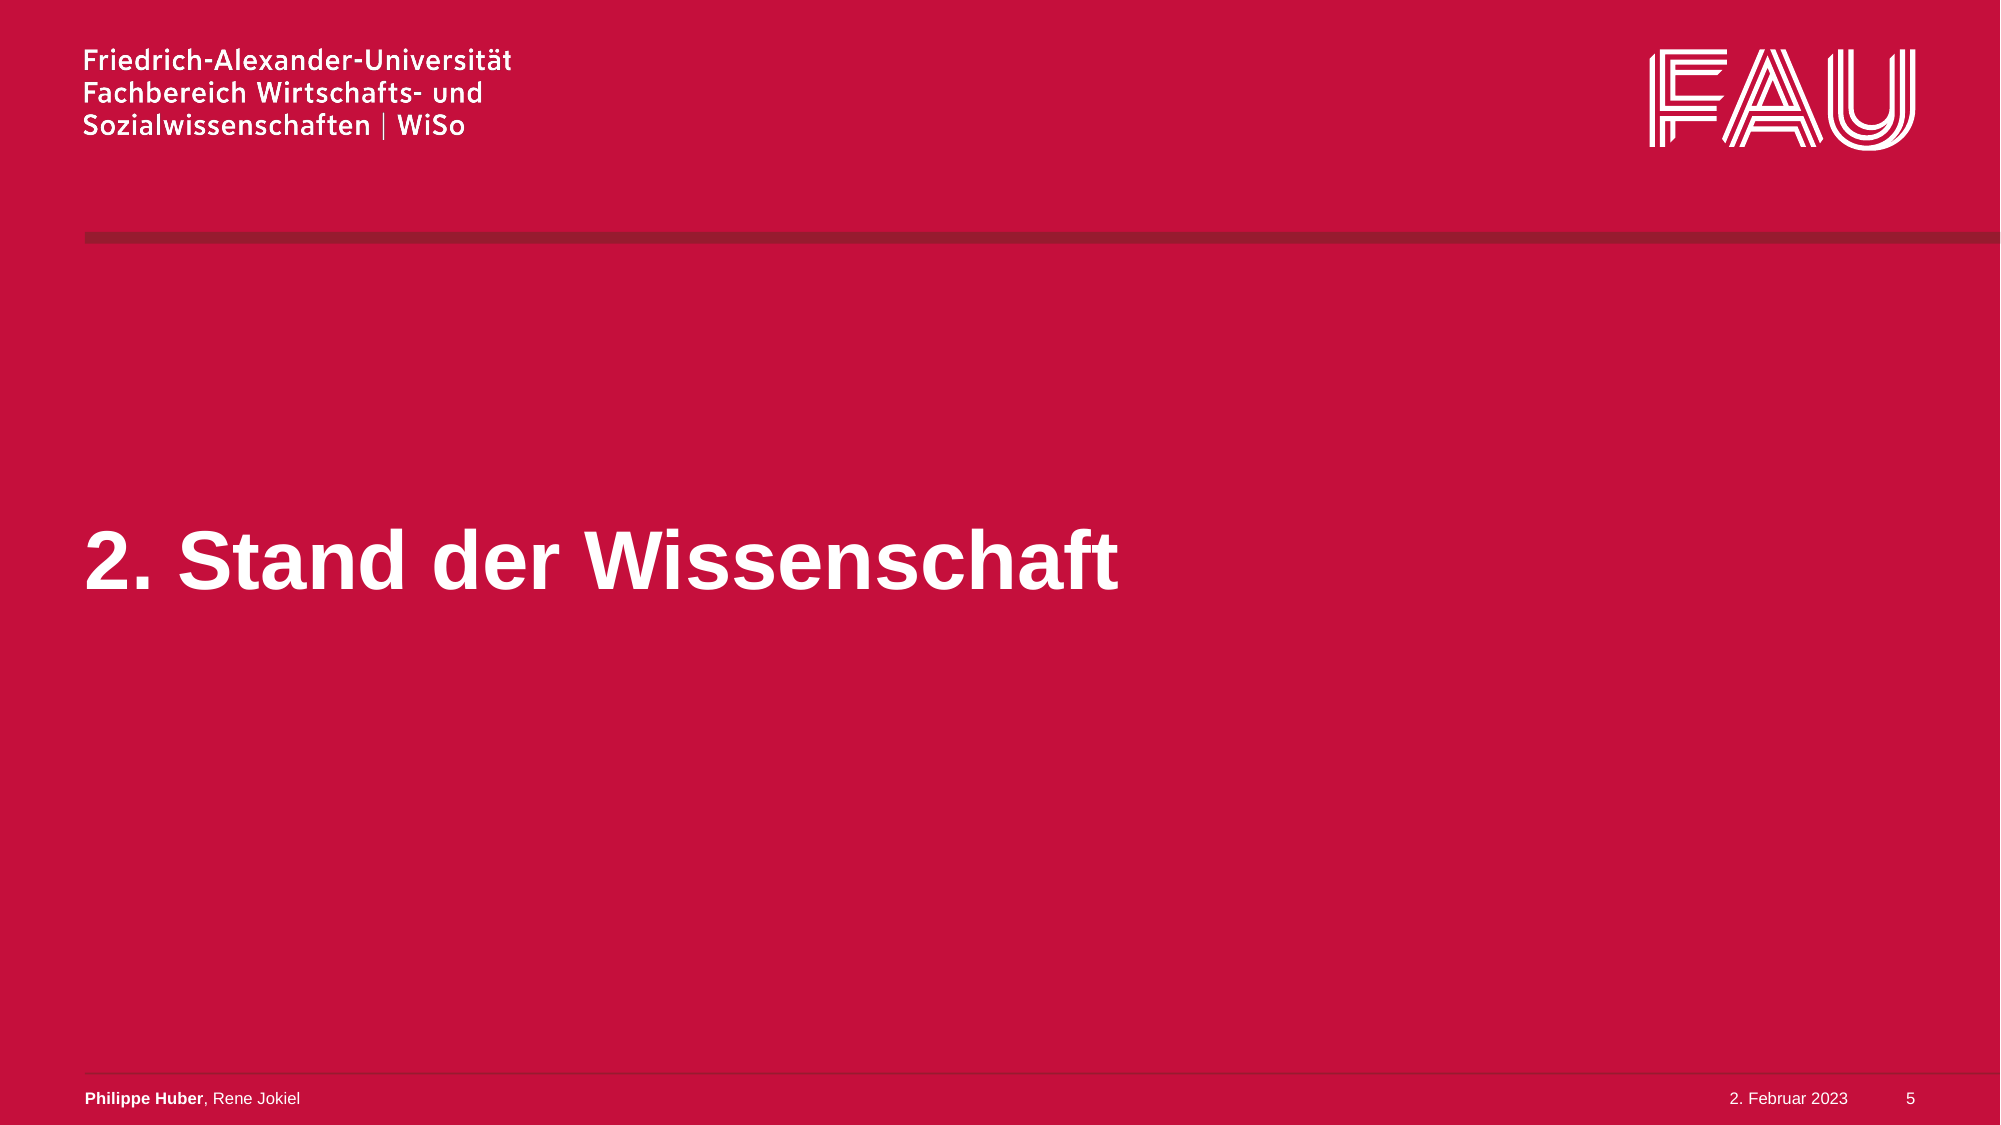

# 2. Stand der Wissenschaft
Philippe Huber, Rene Jokiel
2. Februar 2023
5